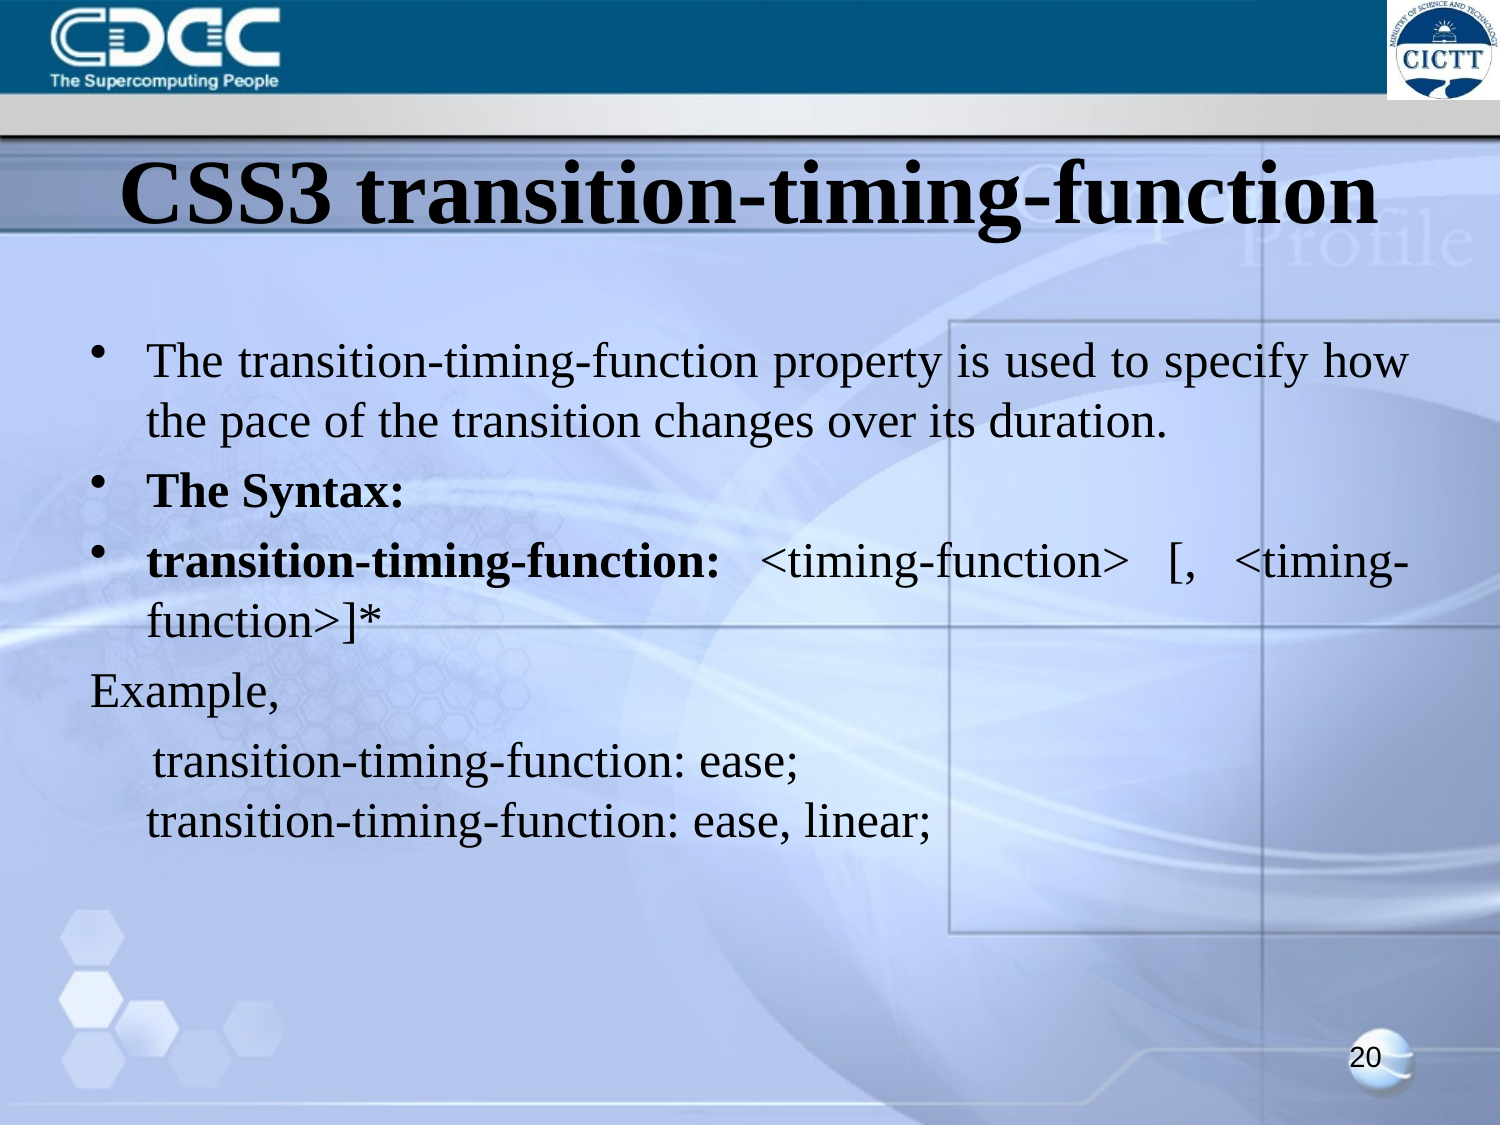

# CSS3 transition-timing-function
The transition-timing-function property is used to specify how the pace of the transition changes over its duration.
The Syntax:
transition-timing-function: <timing-function> [, <timing-function>]*
Example,
     transition-timing-function: ease;
transition-timing-function: ease, linear;